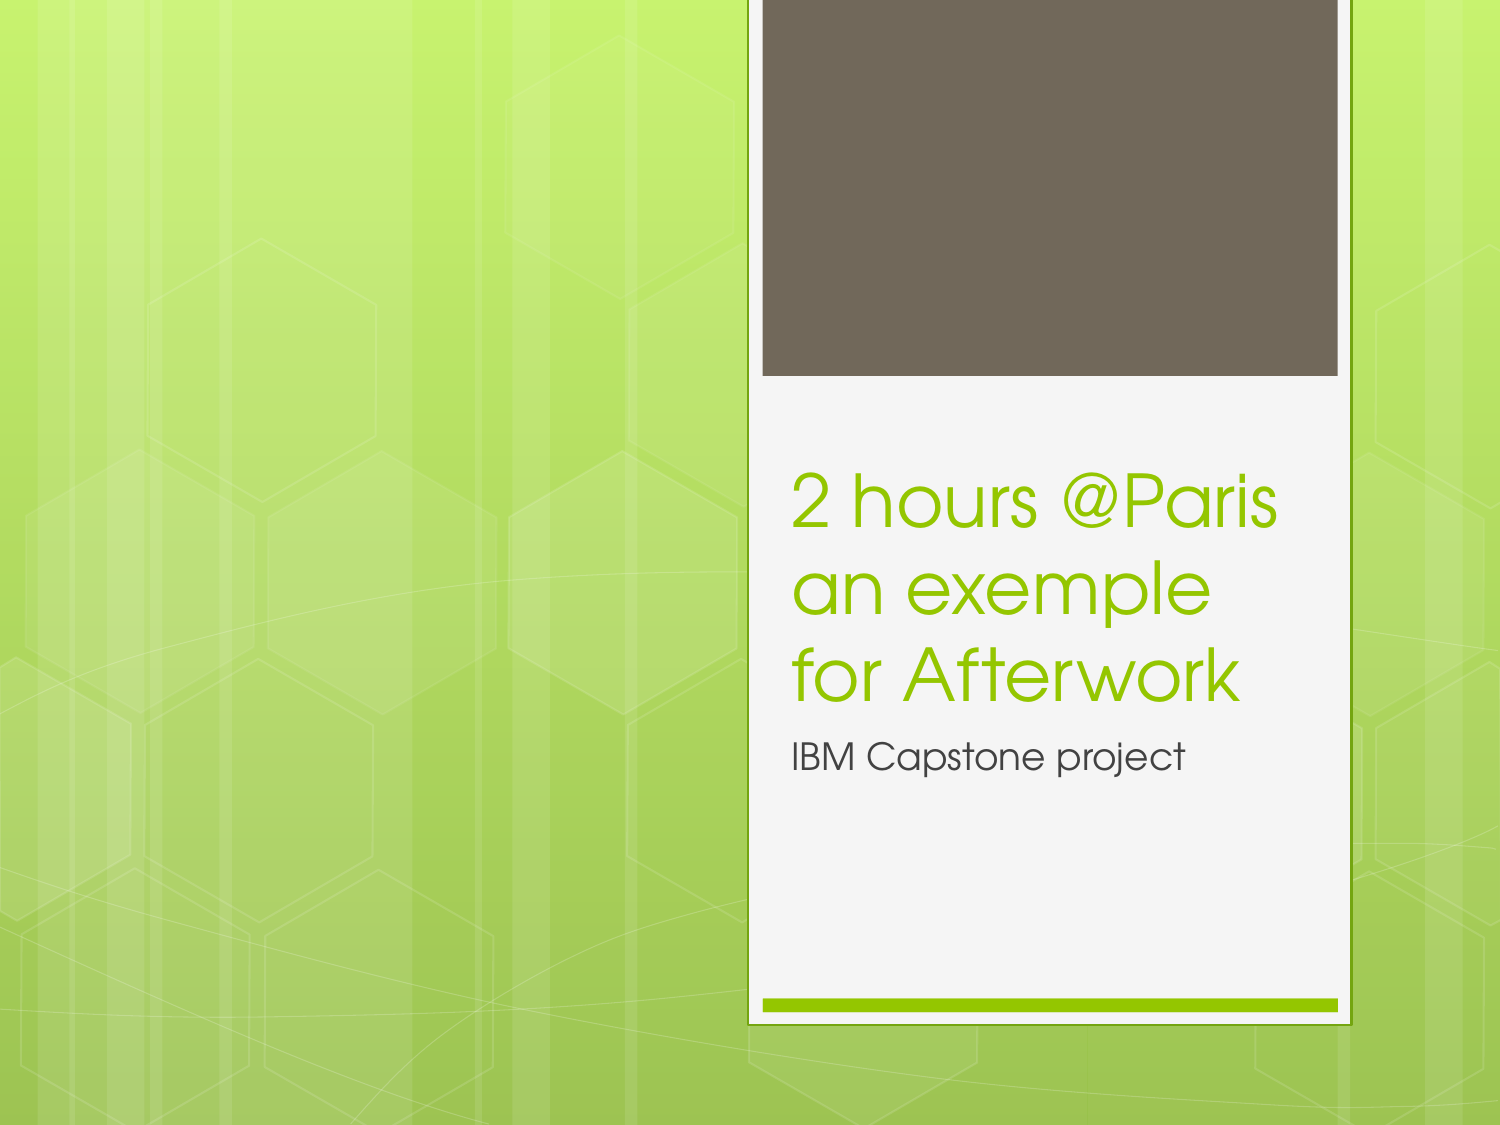

# 2 hours @Paris an exemple for Afterwork
IBM Capstone project